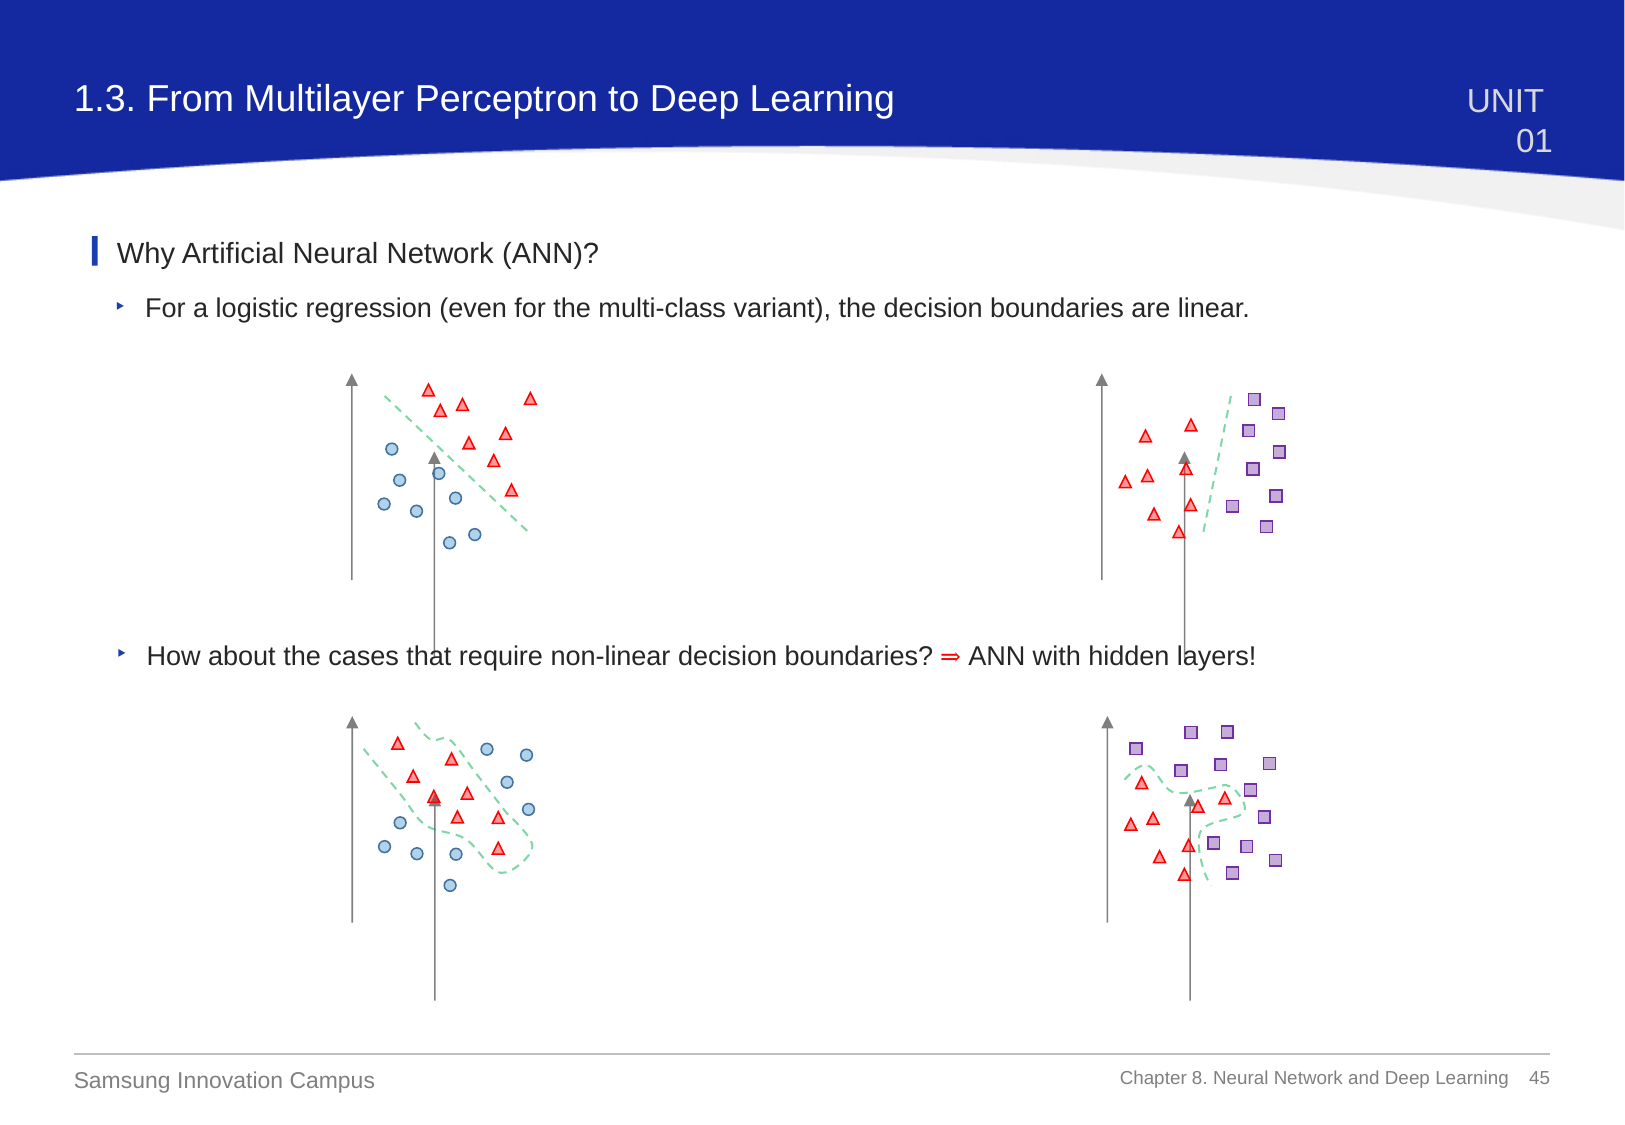

1.3. From Multilayer Perceptron to Deep Learning
UNIT  01
Why Artificial Neural Network (ANN)?

For a logistic regression (even for the multi-class variant), the decision boundaries are linear.

How about the cases that require non-linear decision boundaries? ⇒ ANN with hidden layers!